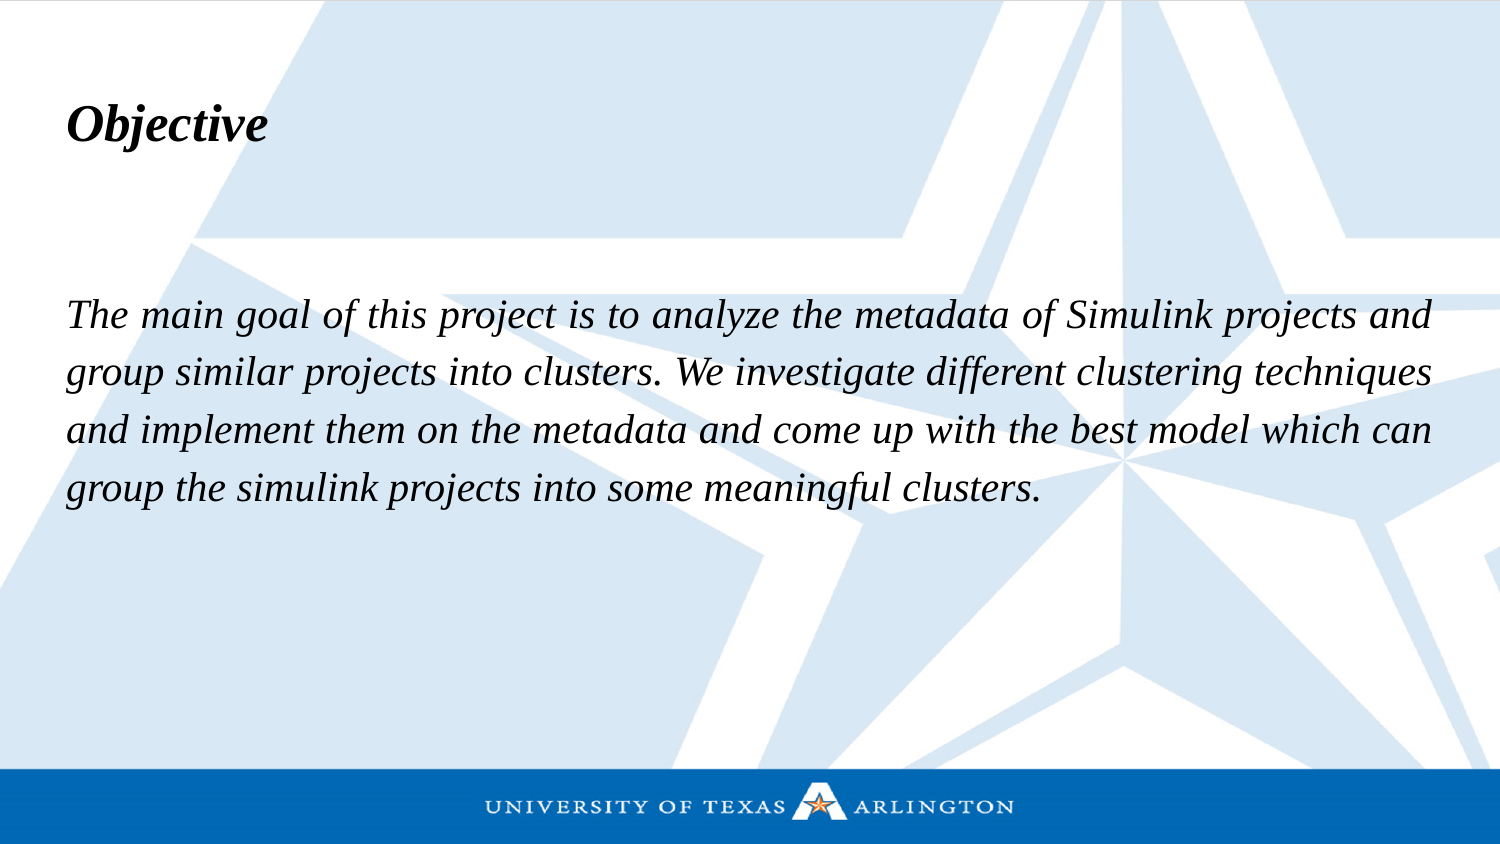

# Objective

The main goal of this project is to analyze the metadata of Simulink projects and group similar projects into clusters. We investigate different clustering techniques and implement them on the metadata and come up with the best model which can group the simulink projects into some meaningful clusters.